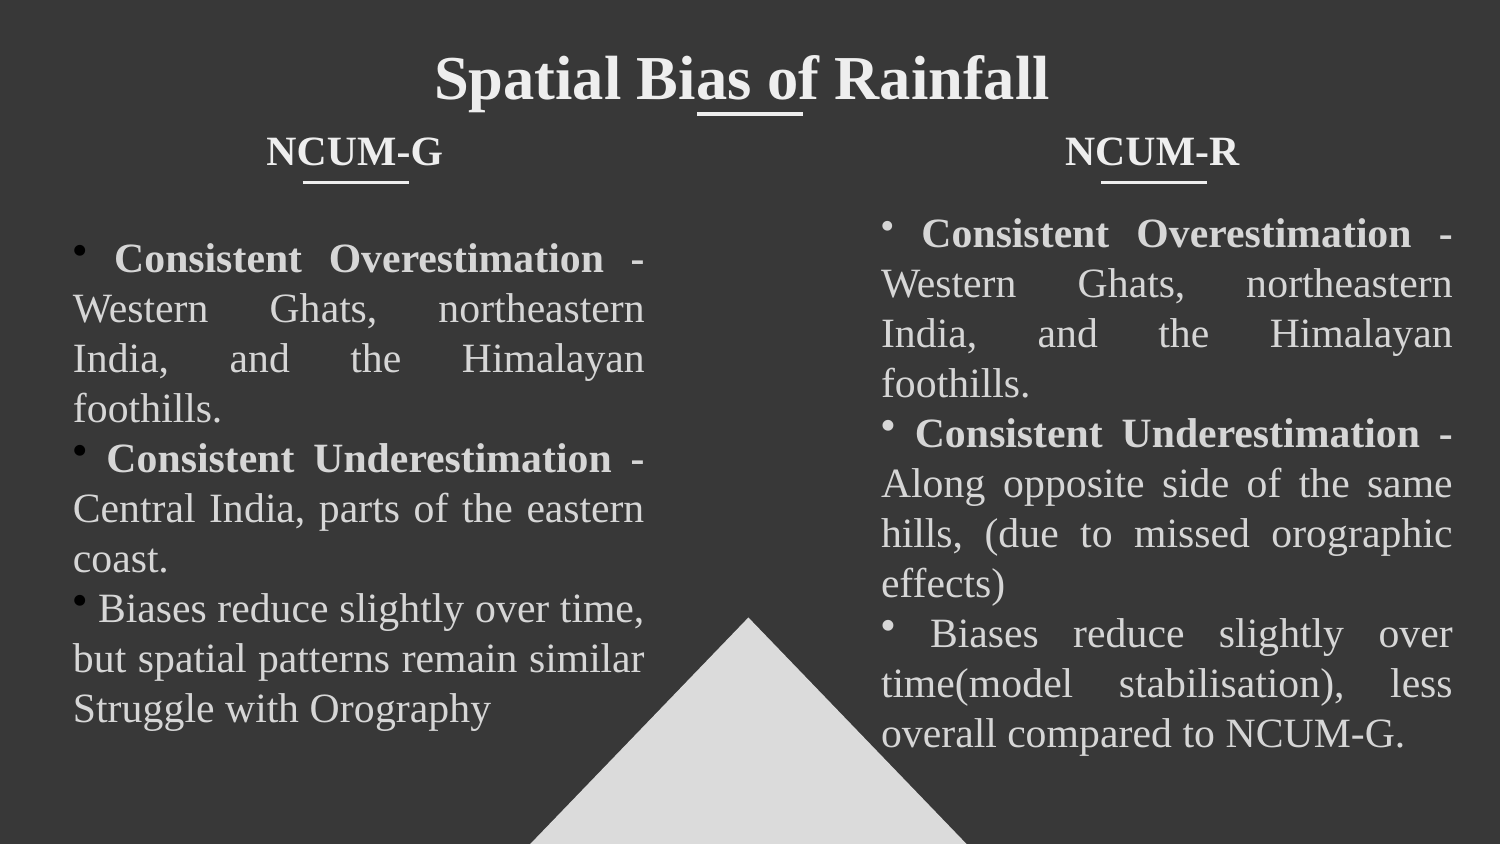

Spatial Bias of Rainfall
# NCUM-G
NCUM-R
 Consistent Overestimation -Western Ghats, northeastern India, and the Himalayan foothills.
 Consistent Underestimation - Along opposite side of the same hills, (due to missed orographic effects)
 Biases reduce slightly over time(model stabilisation), less overall compared to NCUM-G.
 Consistent Overestimation -Western Ghats, northeastern India, and the Himalayan foothills.
 Consistent Underestimation - Central India, parts of the eastern coast.
 Biases reduce slightly over time, but spatial patterns remain similar Struggle with Orography